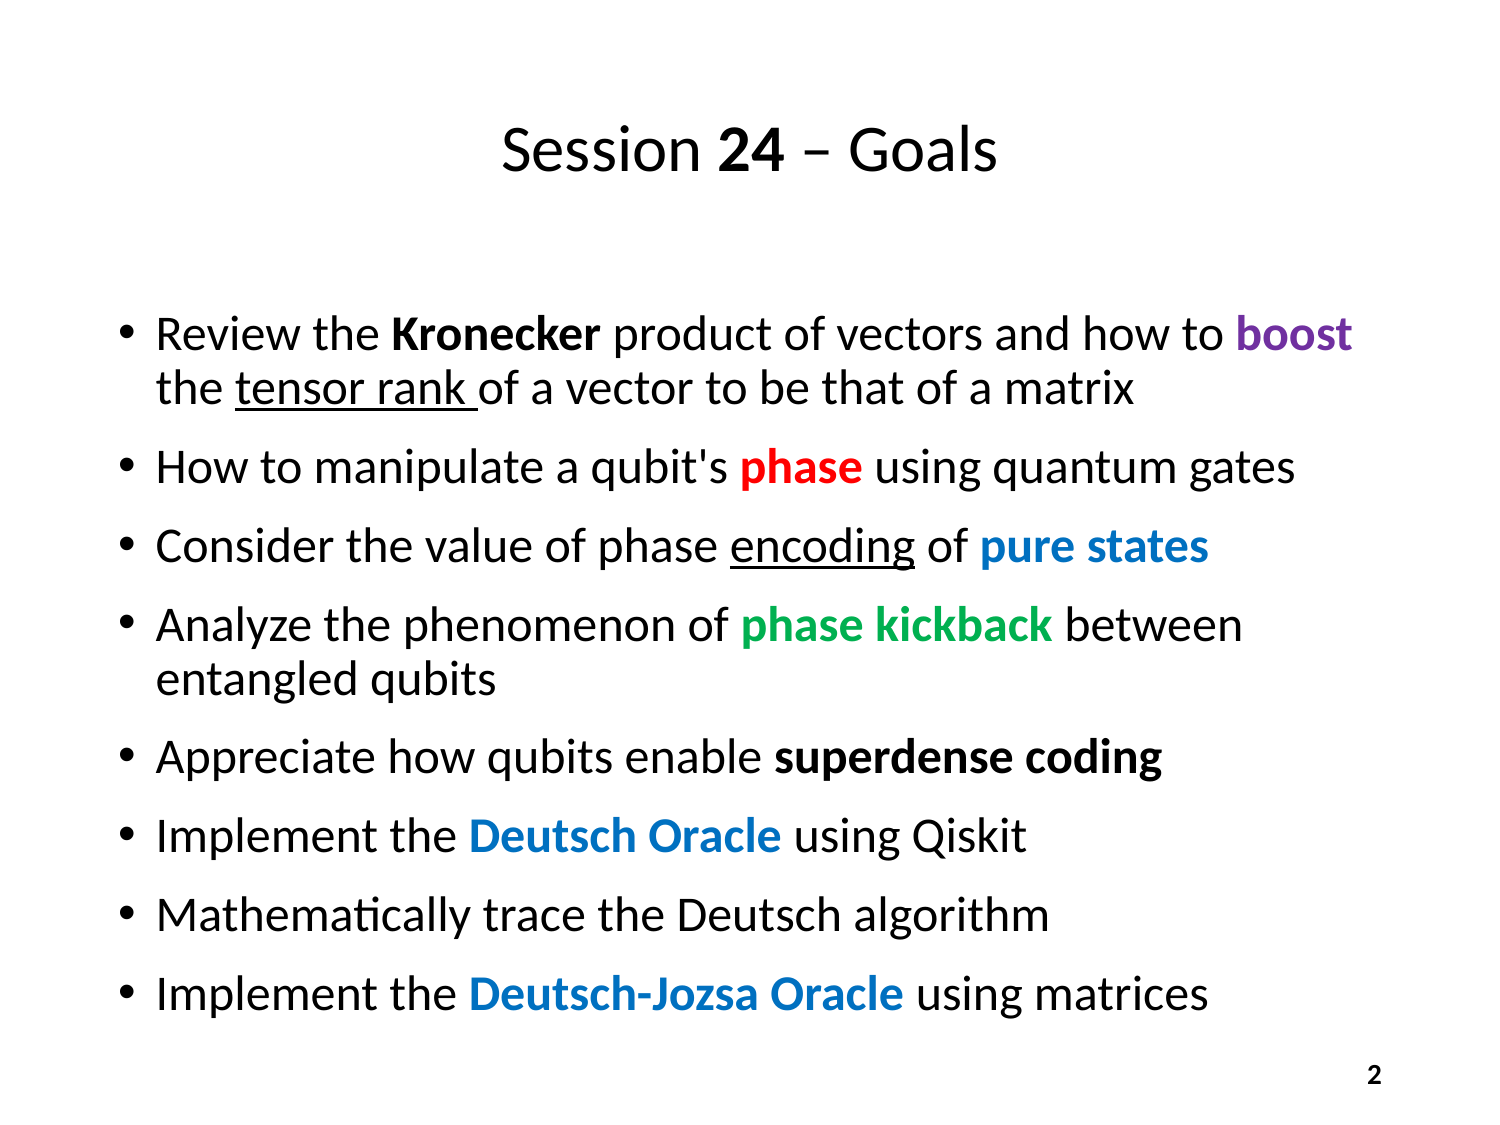

# Session 24 – Goals
Review the Kronecker product of vectors and how to boost the tensor rank of a vector to be that of a matrix
How to manipulate a qubit's phase using quantum gates
Consider the value of phase encoding of pure states
Analyze the phenomenon of phase kickback between entangled qubits
Appreciate how qubits enable superdense coding
Implement the Deutsch Oracle using Qiskit
Mathematically trace the Deutsch algorithm
Implement the Deutsch-Jozsa Oracle using matrices

2